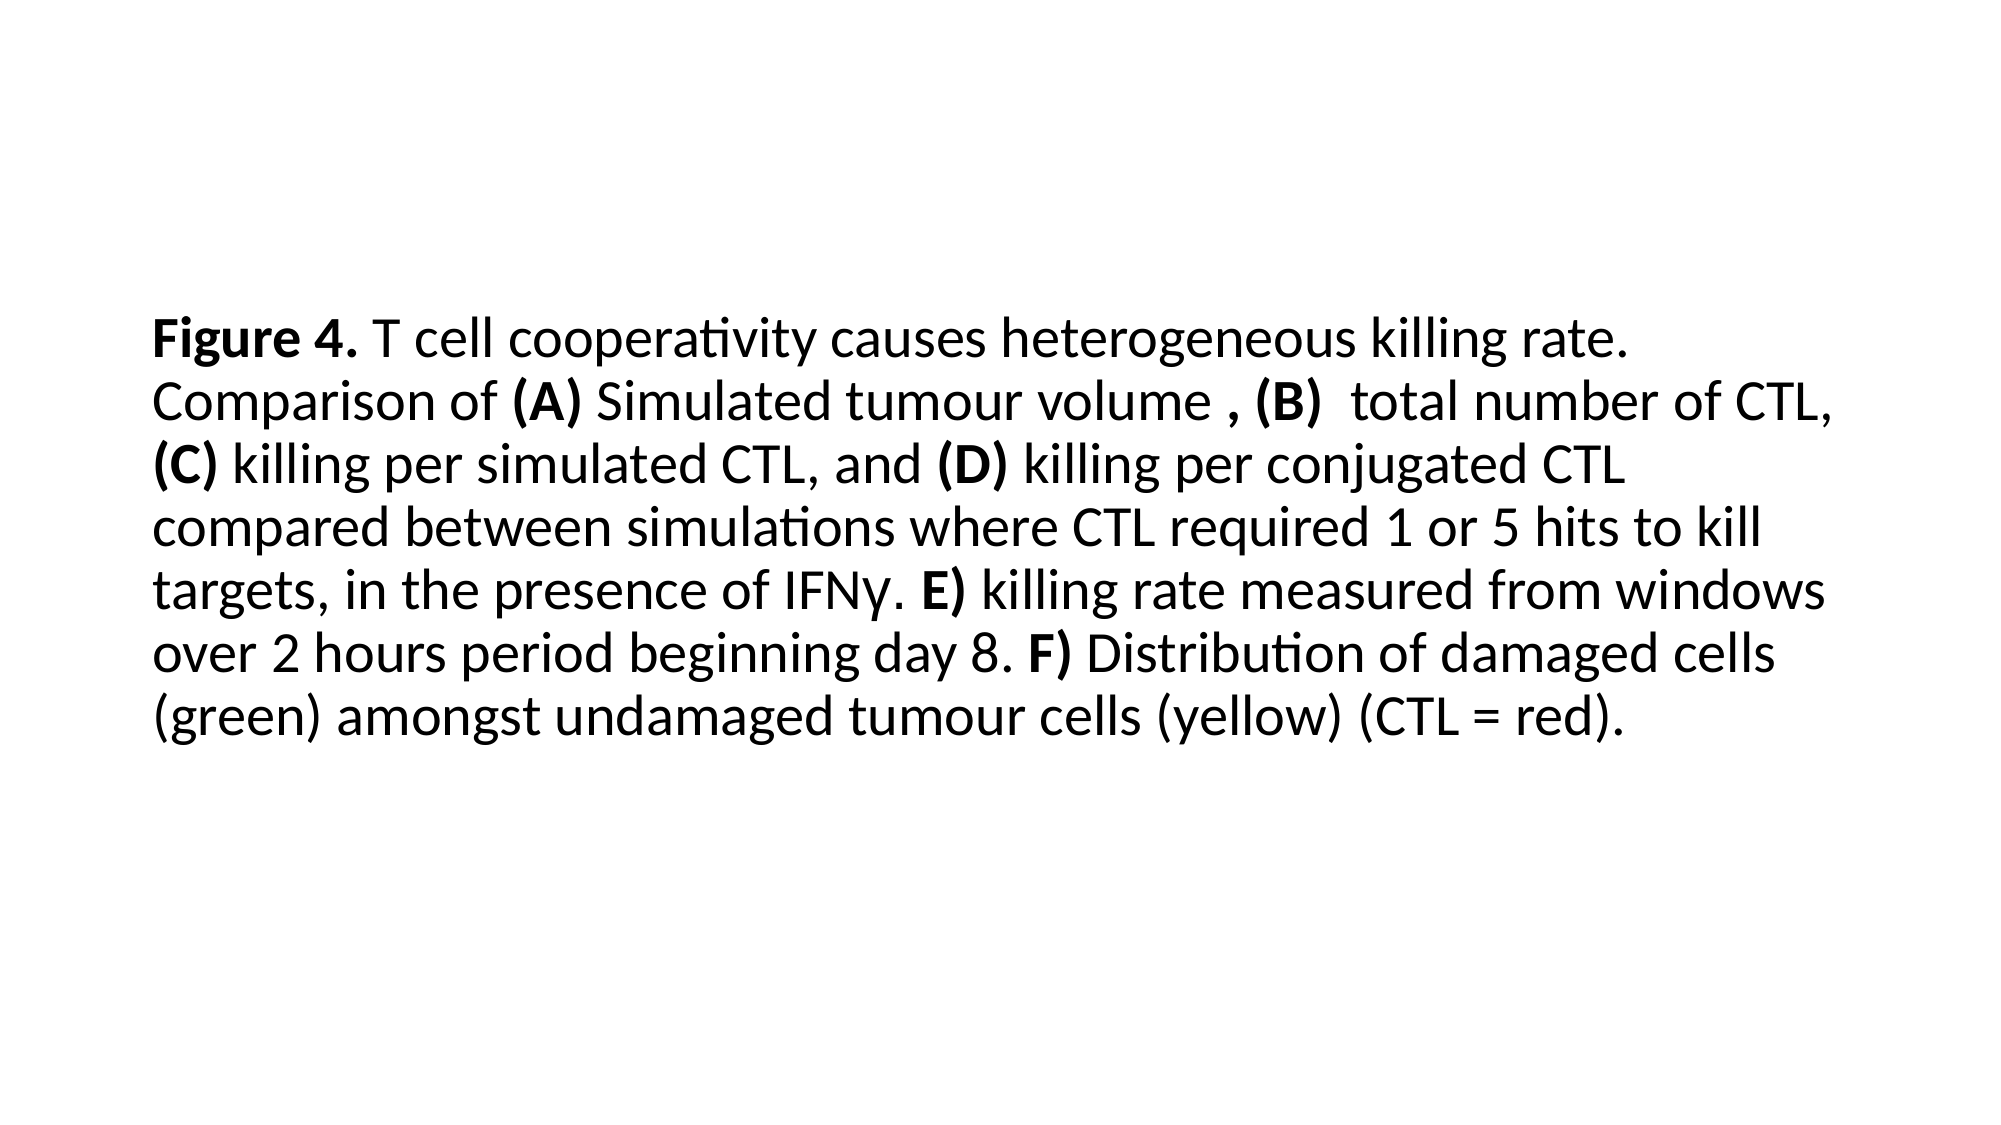

Figure 4. T cell cooperativity causes heterogeneous killing rate. Comparison of (A) Simulated tumour volume , (B)  total number of CTL, (C) killing per simulated CTL, and (D) killing per conjugated CTL compared between simulations where CTL required 1 or 5 hits to kill targets, in the presence of IFNγ. E) killing rate measured from windows over 2 hours period beginning day 8. F) Distribution of damaged cells (green) amongst undamaged tumour cells (yellow) (CTL = red).